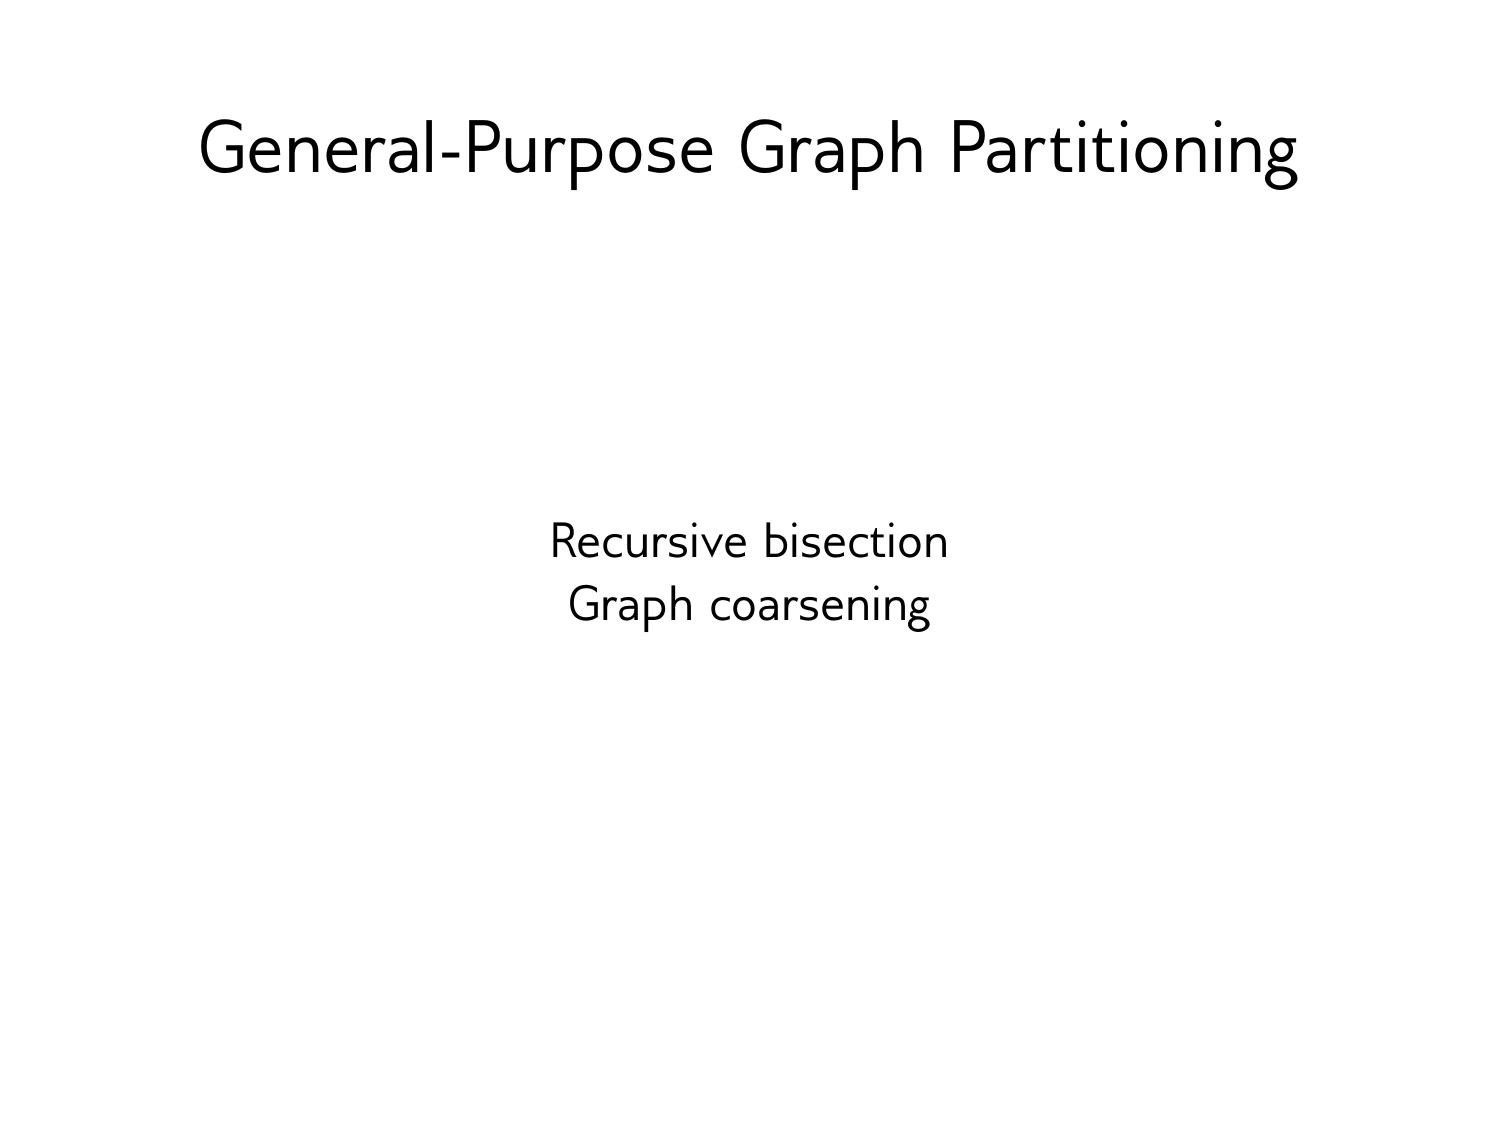

General-Purpose Graph Partitioning
Recursive bisection
Graph coarsening